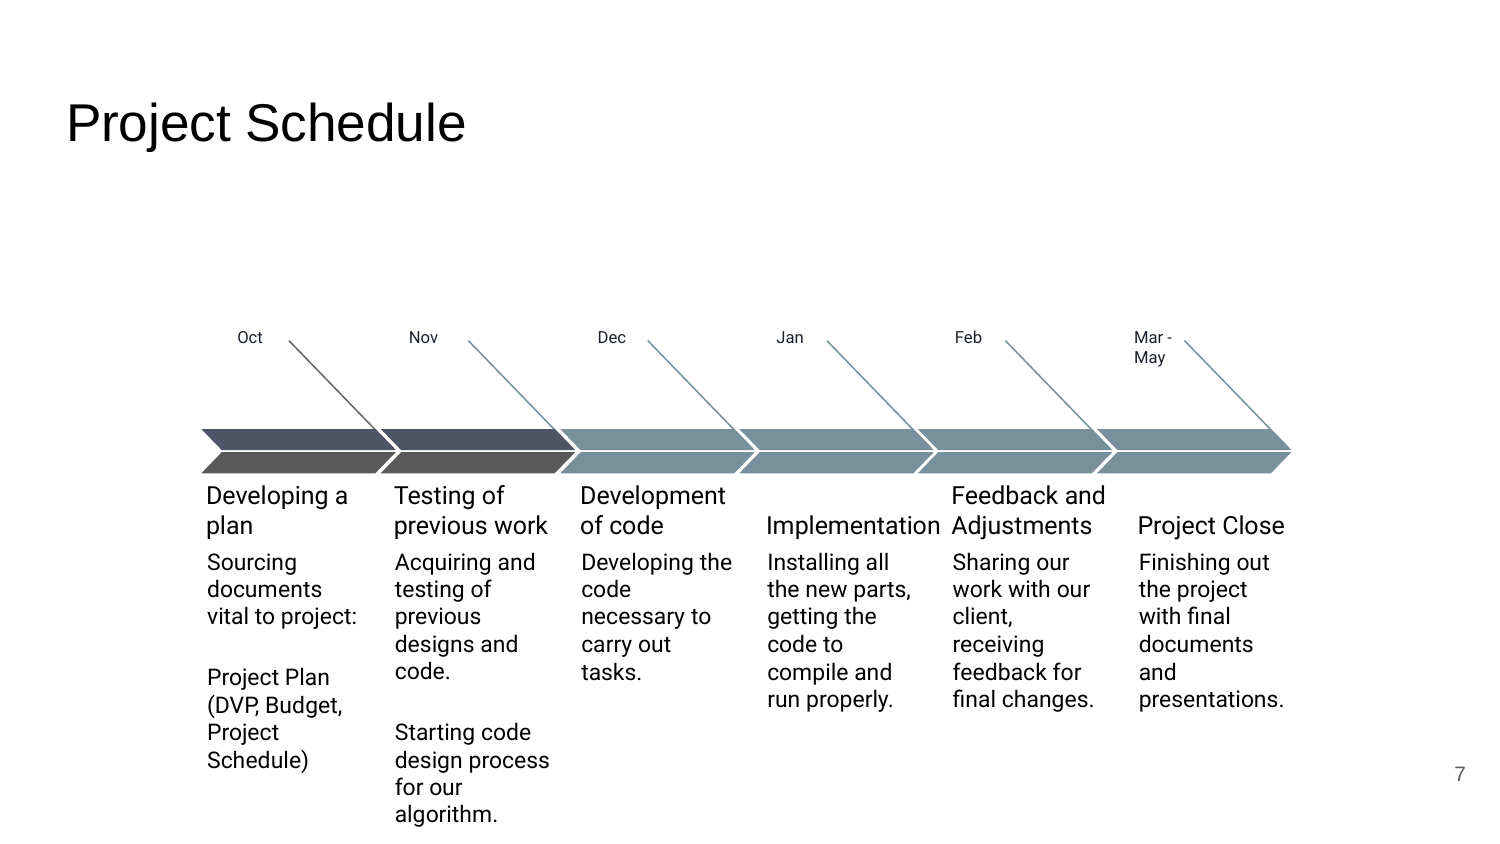

# Project Schedule
Oct

Nov

Dec

Jan

Feb

Mar - May

Developing a plan
Testing of previous work
Development of code
Implementation
Feedback and Adjustments
Project Close
Developing the code necessary to carry out tasks.
Sourcing documents vital to project:
Project Plan (DVP, Budget, Project Schedule)
Installing all the new parts, getting the code to compile and run properly.
Sharing our work with our client, receiving feedback for final changes.
Finishing out the project with final documents and presentations.
Acquiring and testing of previous designs and code.
Starting code design process for our algorithm.
7